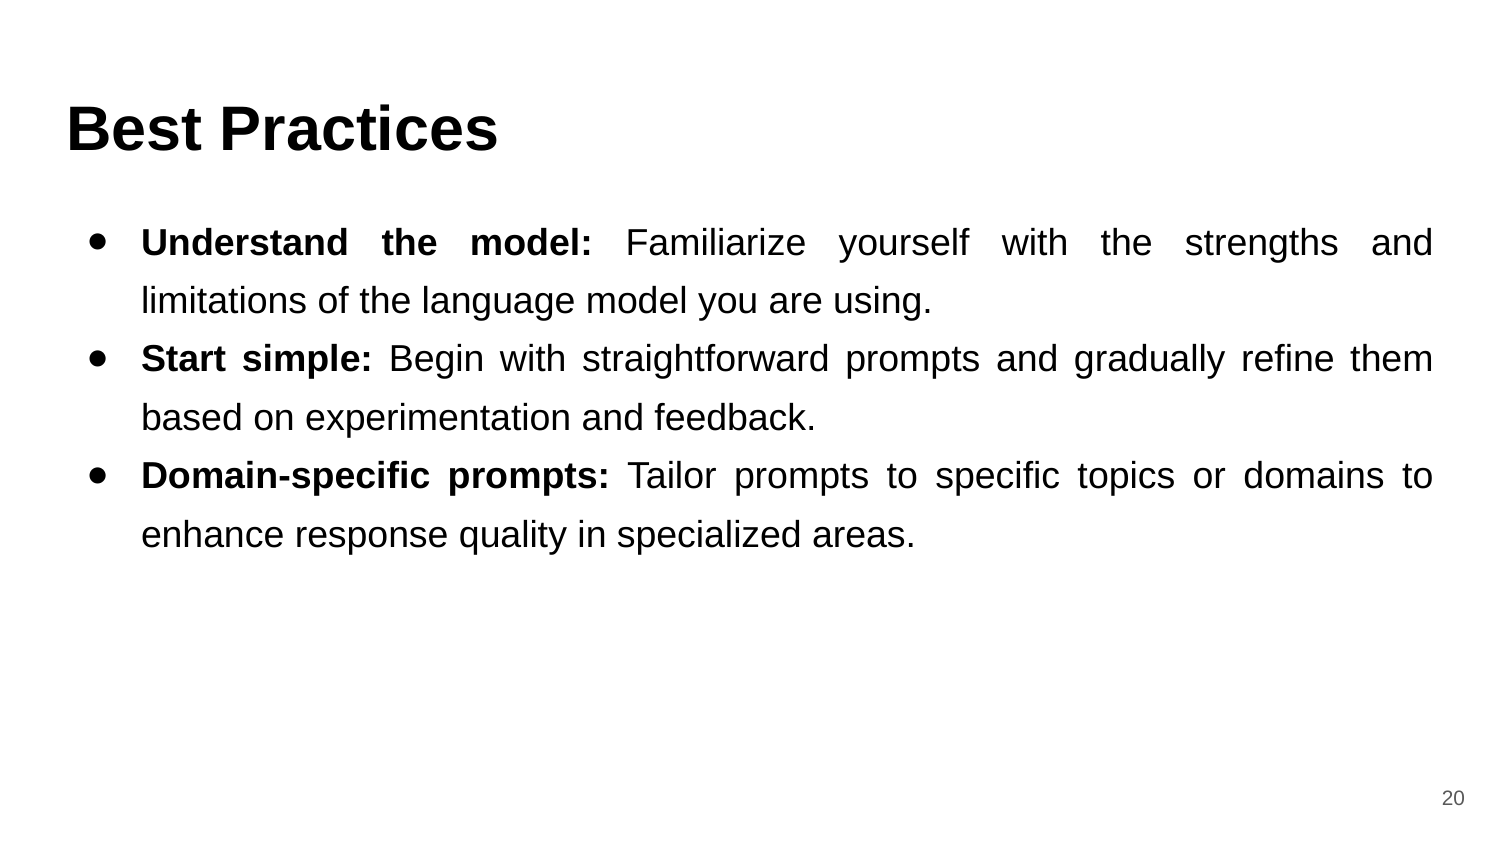

# Best Practices
Understand the model: Familiarize yourself with the strengths and limitations of the language model you are using.
Start simple: Begin with straightforward prompts and gradually refine them based on experimentation and feedback.
Domain-specific prompts: Tailor prompts to specific topics or domains to enhance response quality in specialized areas.
20